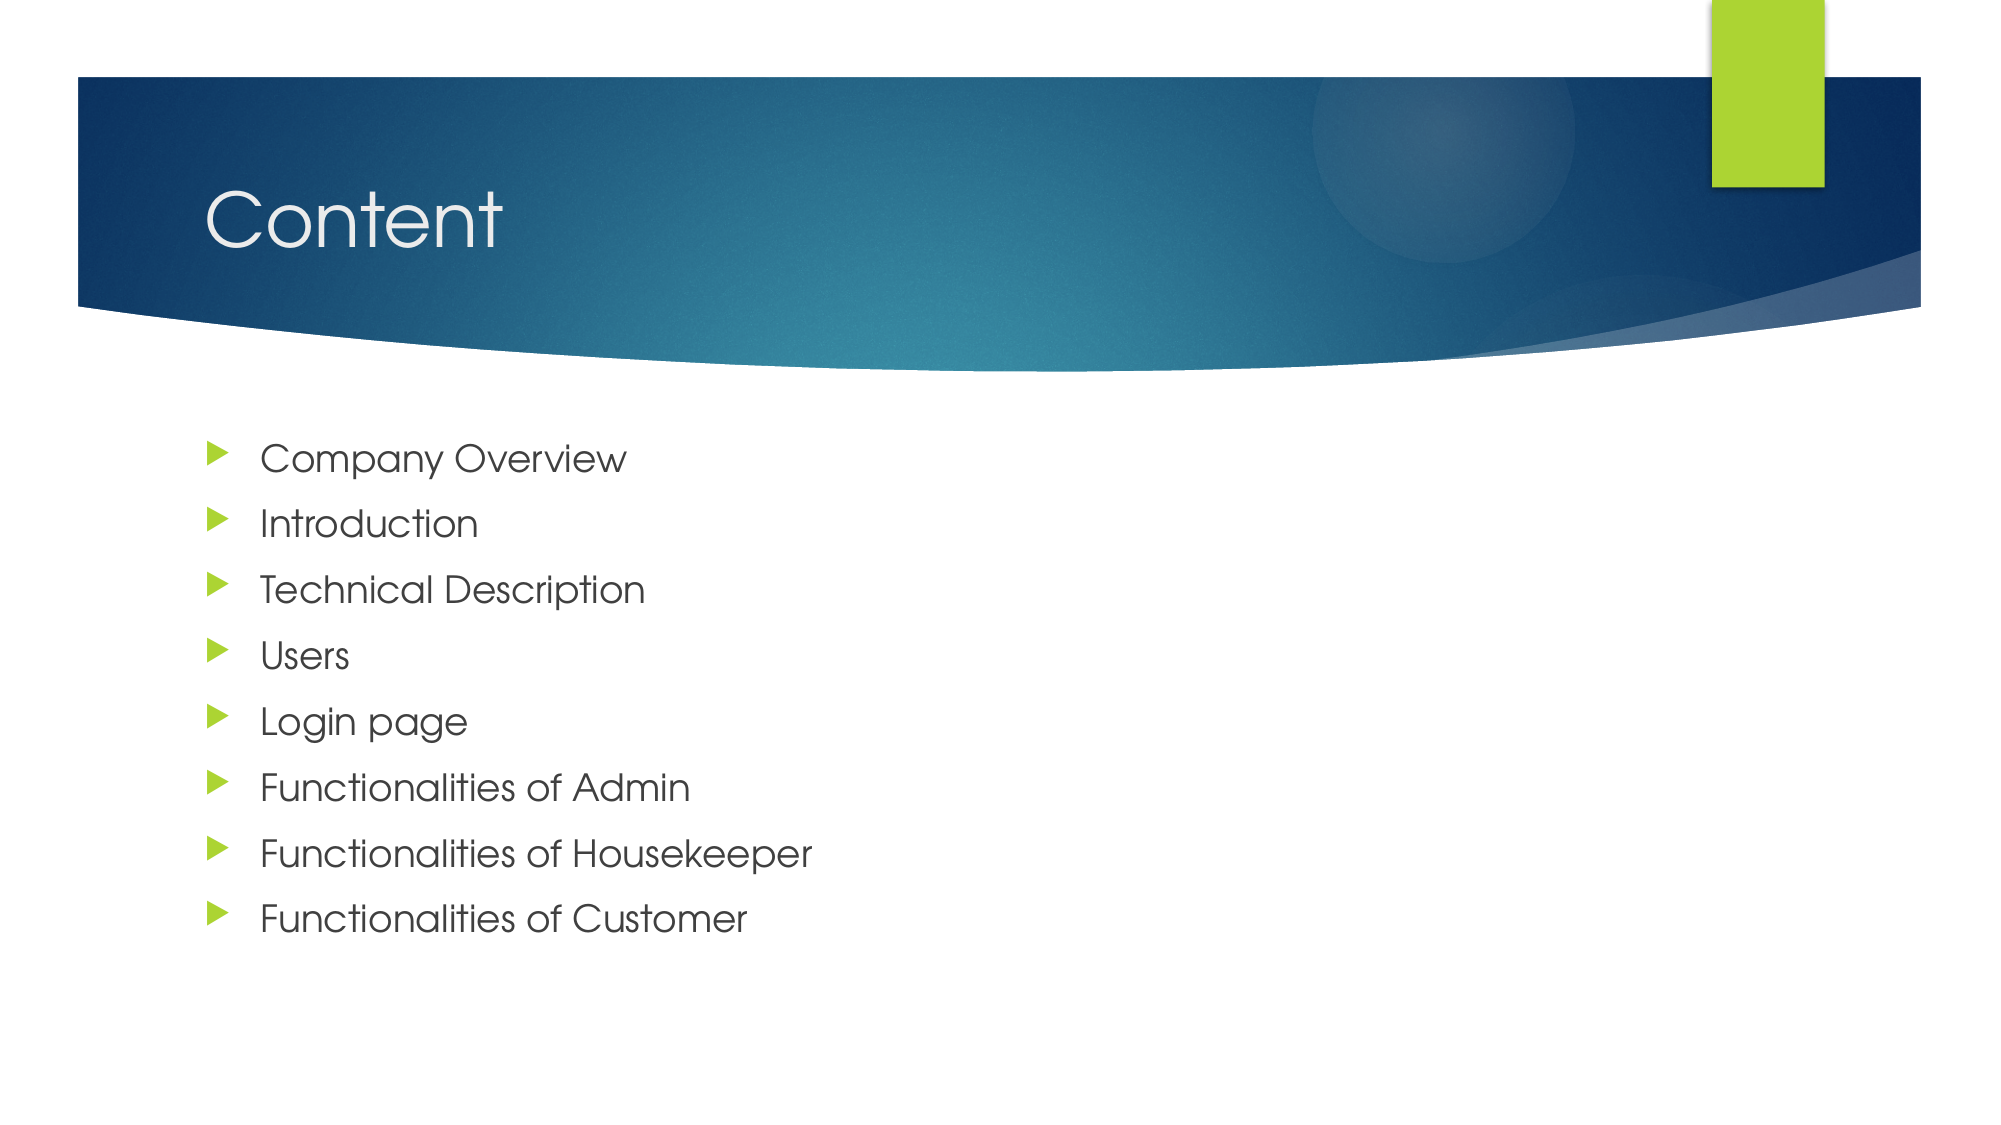

# Content
Company Overview
Introduction
Technical Description
Users
Login page
Functionalities of Admin
Functionalities of Housekeeper
Functionalities of Customer